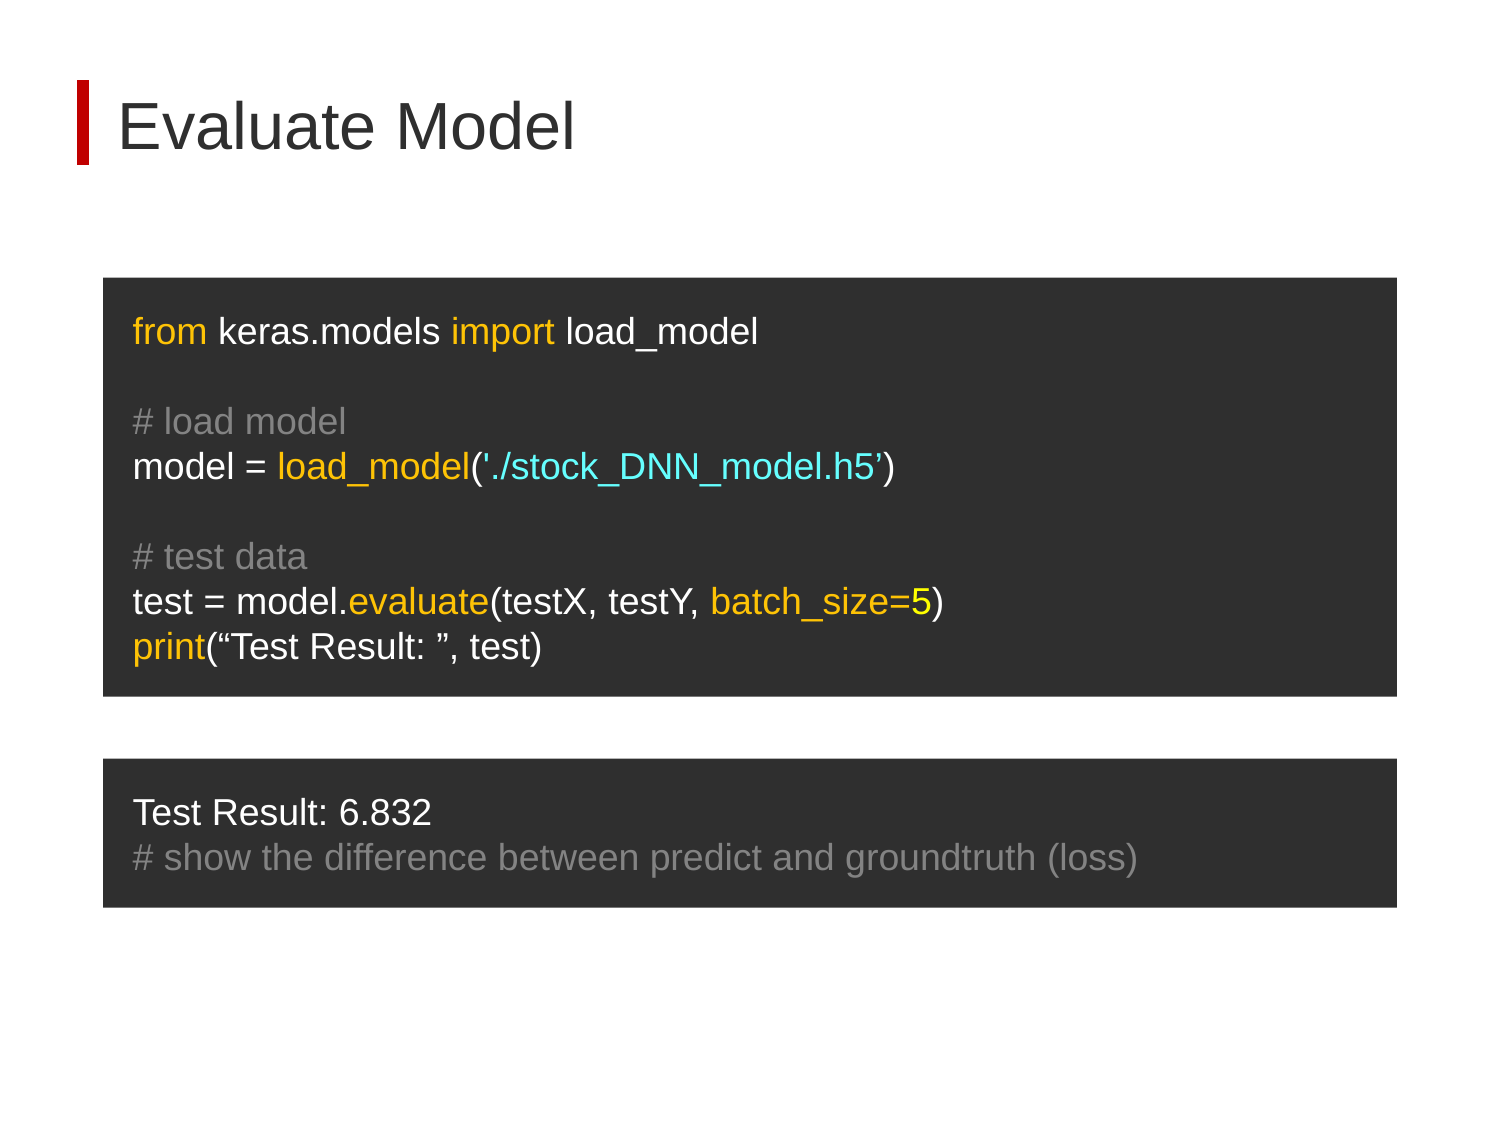

# Evaluate Model
from keras.models import load_model

# load model
model = load_model('./stock_DNN_model.h5’)

# test data
test = model.evaluate(testX, testY, batch_size=5)
print(“Test Result: ”, test)
Test Result: 6.832
# show the difference between predict and groundtruth (loss)